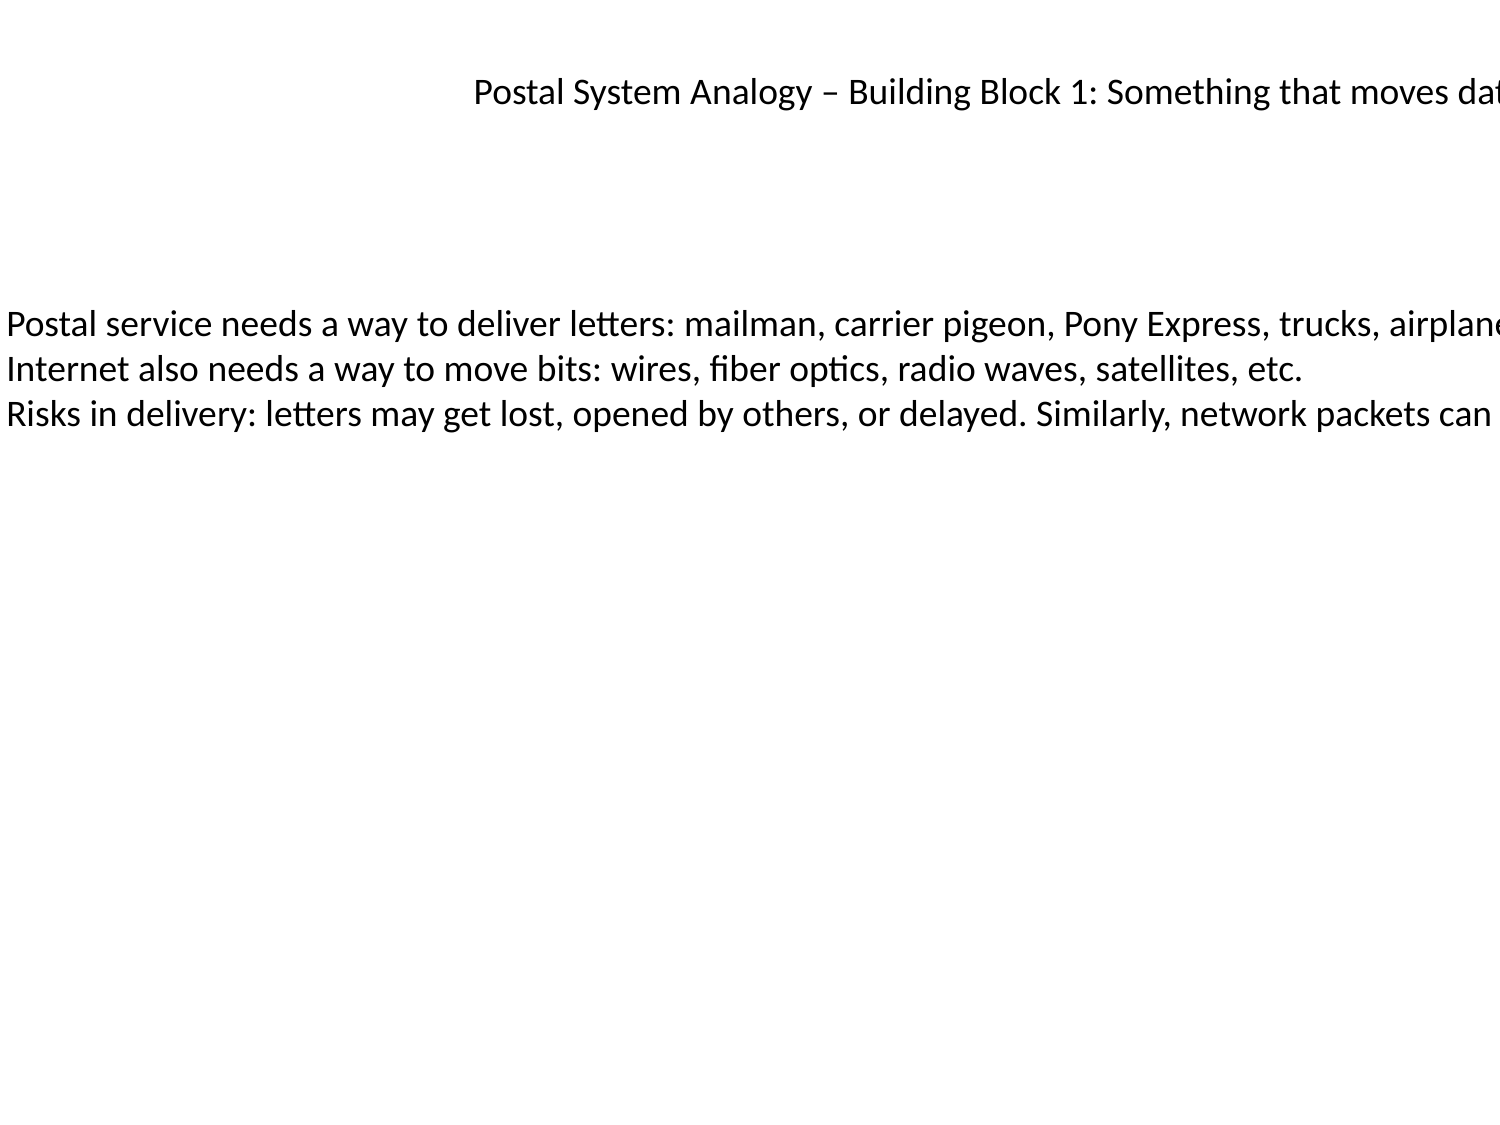

Postal System Analogy – Building Block 1: Something that moves data
Postal service needs a way to deliver letters: mailman, carrier pigeon, Pony Express, trucks, airplanes, etc.
Internet also needs a way to move bits: wires, fiber optics, radio waves, satellites, etc.
Risks in delivery: letters may get lost, opened by others, or delayed. Similarly, network packets can be lost, intercepted, or exposed.